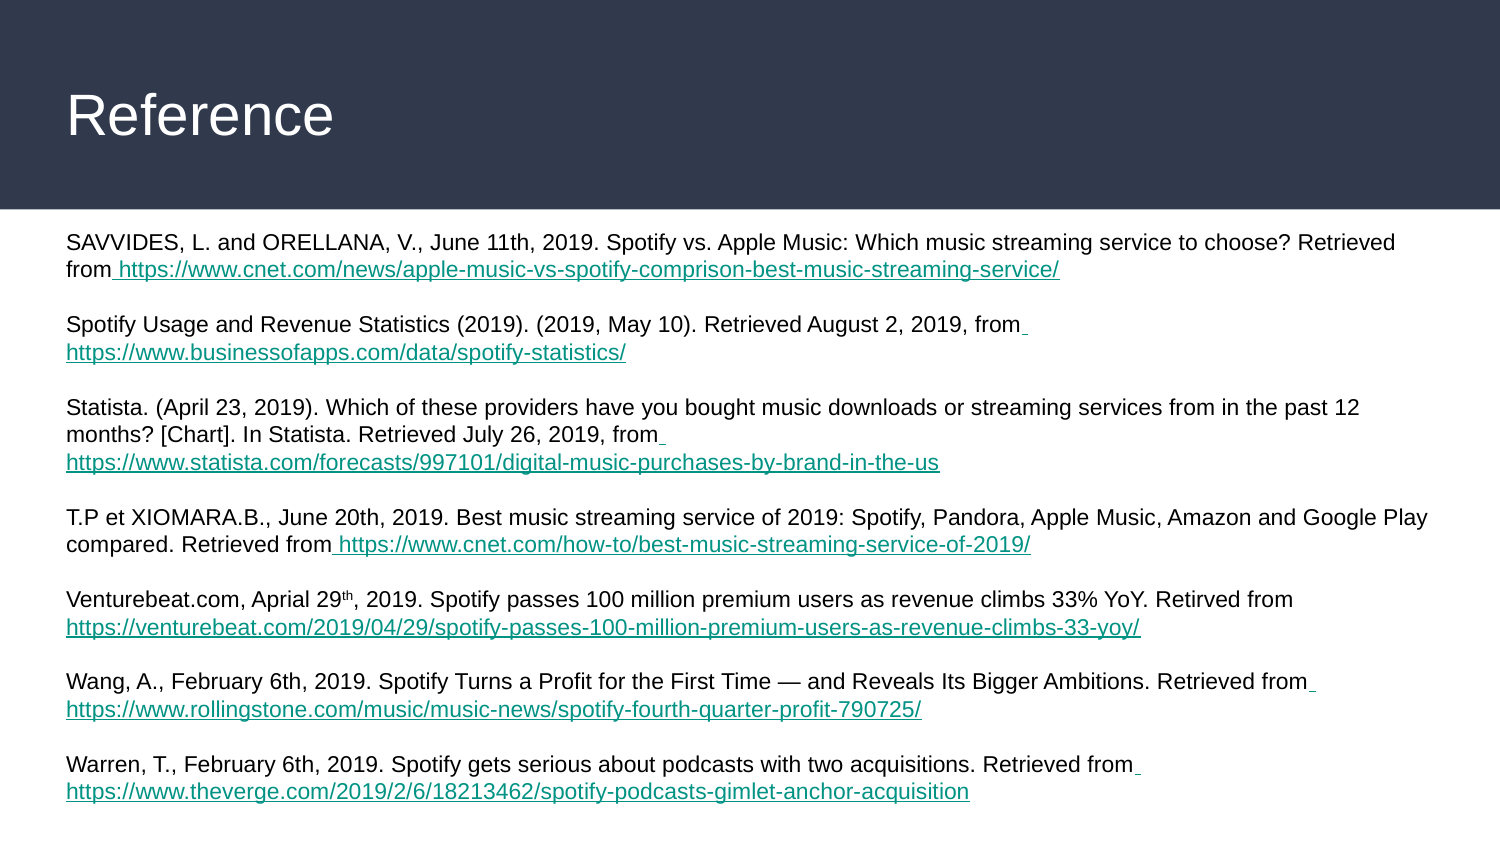

# Reference
SAVVIDES, L. and ORELLANA, V., June 11th, 2019. Spotify vs. Apple Music: Which music streaming service to choose? Retrieved from https://www.cnet.com/news/apple-music-vs-spotify-comprison-best-music-streaming-service/

Spotify Usage and Revenue Statistics (2019). (2019, May 10). Retrieved August 2, 2019, from https://www.businessofapps.com/data/spotify-statistics/

Statista. (April 23, 2019). Which of these providers have you bought music downloads or streaming services from in the past 12 months? [Chart]. In Statista. Retrieved July 26, 2019, from https://www.statista.com/forecasts/997101/digital-music-purchases-by-brand-in-the-us

T.P et XIOMARA.B., June 20th, 2019. Best music streaming service of 2019: Spotify, Pandora, Apple Music, Amazon and Google Play compared. Retrieved from https://www.cnet.com/how-to/best-music-streaming-service-of-2019/

Venturebeat.com, Aprial 29th, 2019. Spotify passes 100 million premium users as revenue climbs 33% YoY. Retirved from https://venturebeat.com/2019/04/29/spotify-passes-100-million-premium-users-as-revenue-climbs-33-yoy/

Wang, A., February 6th, 2019. Spotify Turns a Profit for the First Time — and Reveals Its Bigger Ambitions. Retrieved from https://www.rollingstone.com/music/music-news/spotify-fourth-quarter-profit-790725/

Warren, T., February 6th, 2019. Spotify gets serious about podcasts with two acquisitions. Retrieved from https://www.theverge.com/2019/2/6/18213462/spotify-podcasts-gimlet-anchor-acquisition